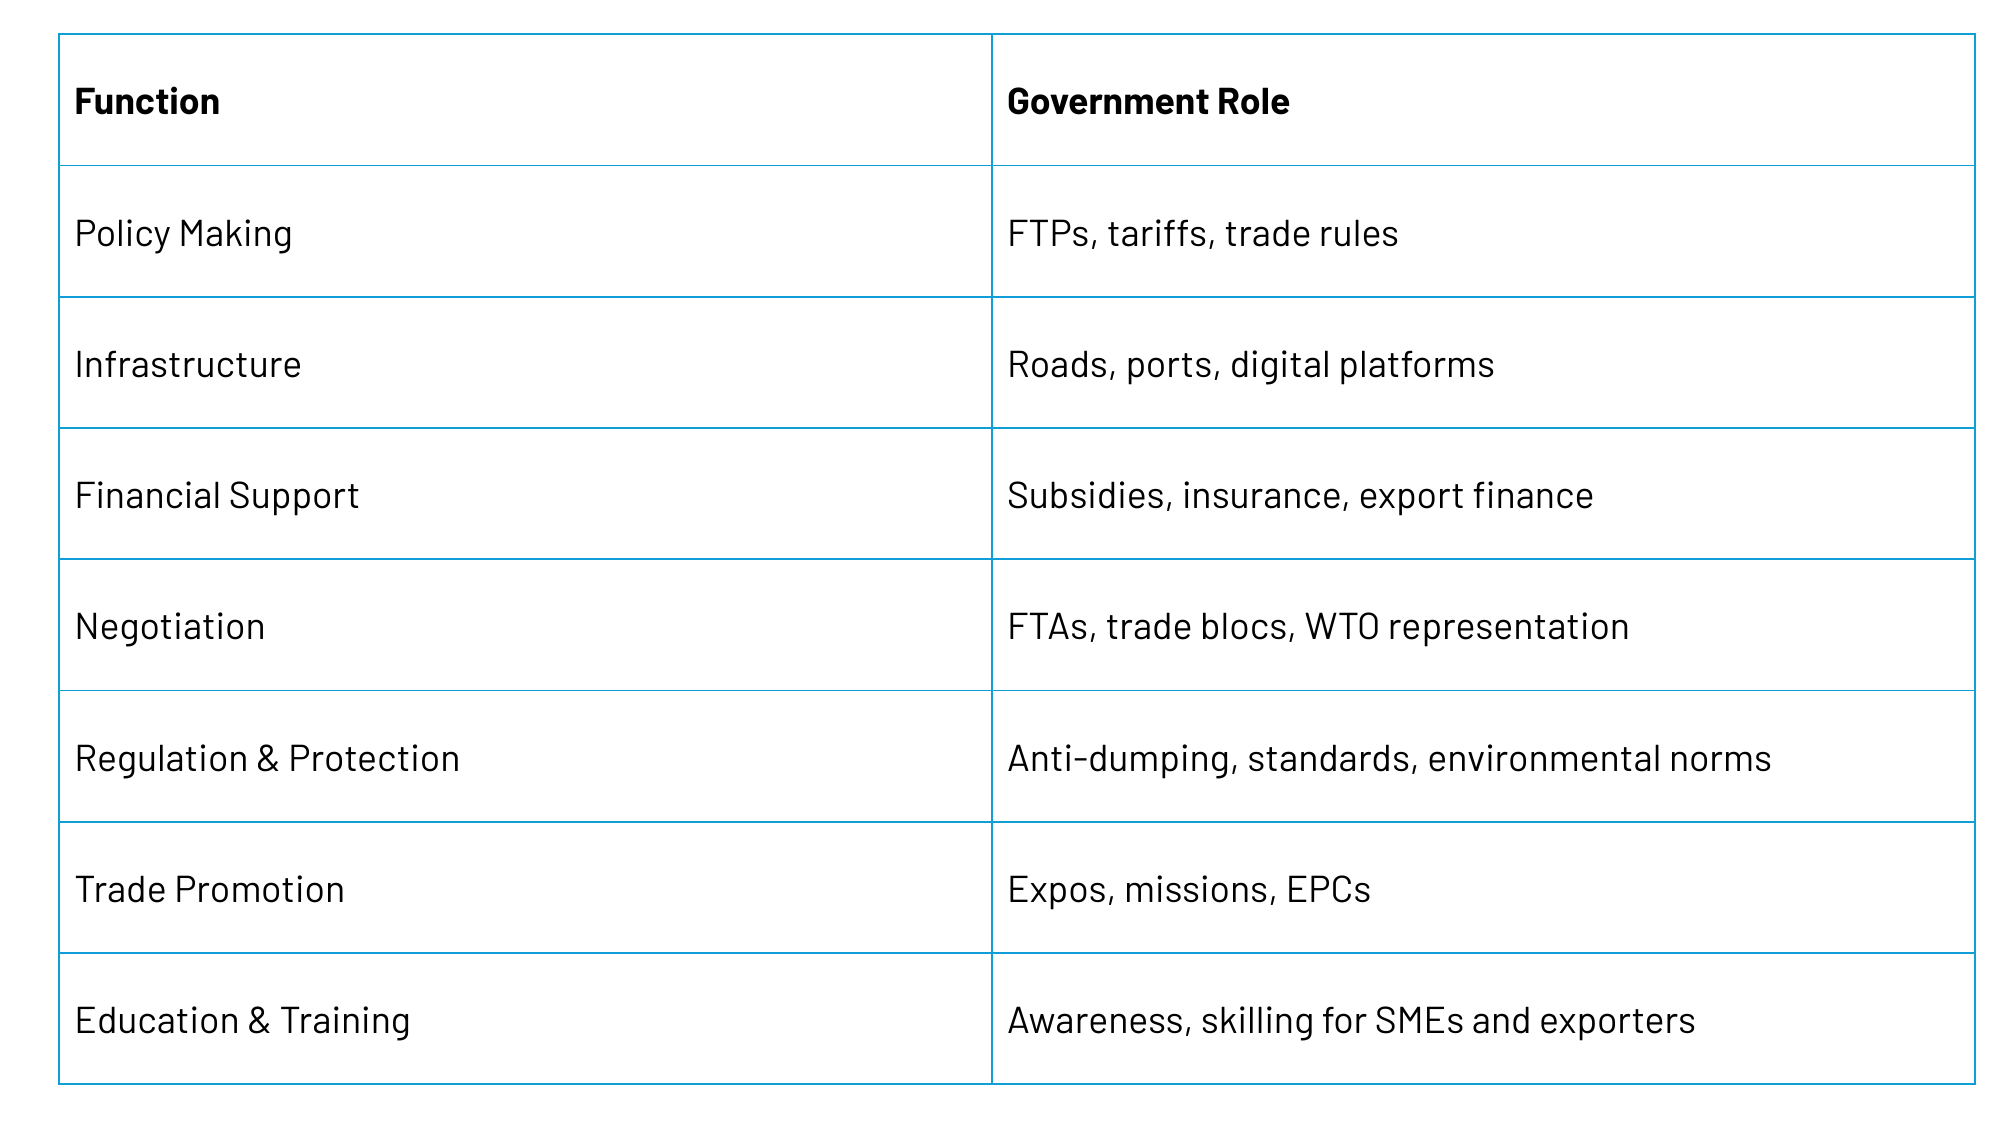

| Function | Government Role |
| --- | --- |
| Policy Making | FTPs, tariffs, trade rules |
| Infrastructure | Roads, ports, digital platforms |
| Financial Support | Subsidies, insurance, export finance |
| Negotiation | FTAs, trade blocs, WTO representation |
| Regulation & Protection | Anti-dumping, standards, environmental norms |
| Trade Promotion | Expos, missions, EPCs |
| Education & Training | Awareness, skilling for SMEs and exporters |